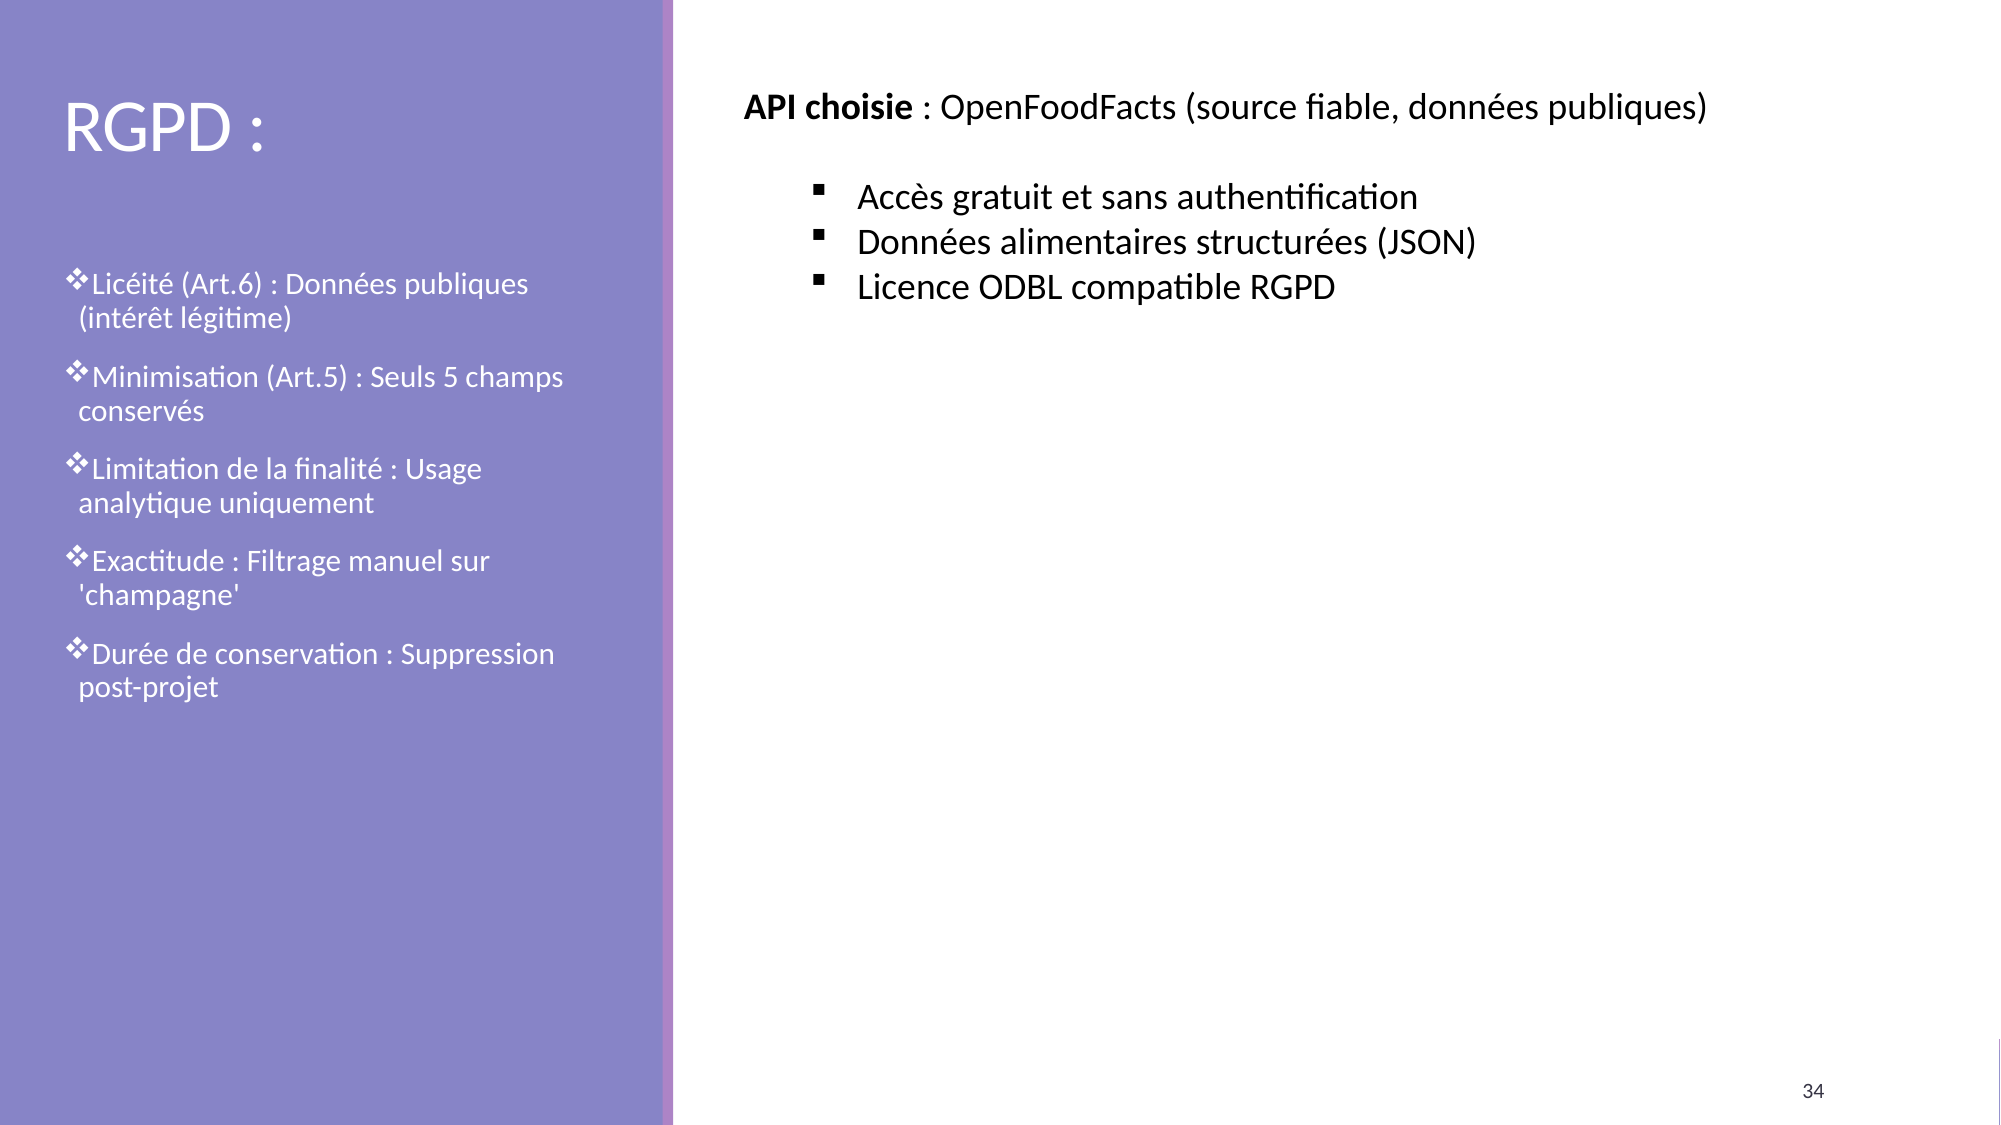

RGPD :
 API choisie : OpenFoodFacts (source fiable, données publiques)
Accès gratuit et sans authentification
Données alimentaires structurées (JSON)
Licence ODBL compatible RGPD
Licéité (Art.6) : Données publiques (intérêt légitime)
Minimisation (Art.5) : Seuls 5 champs conservés
Limitation de la finalité : Usage analytique uniquement
Exactitude : Filtrage manuel sur 'champagne'
Durée de conservation : Suppression post-projet

34